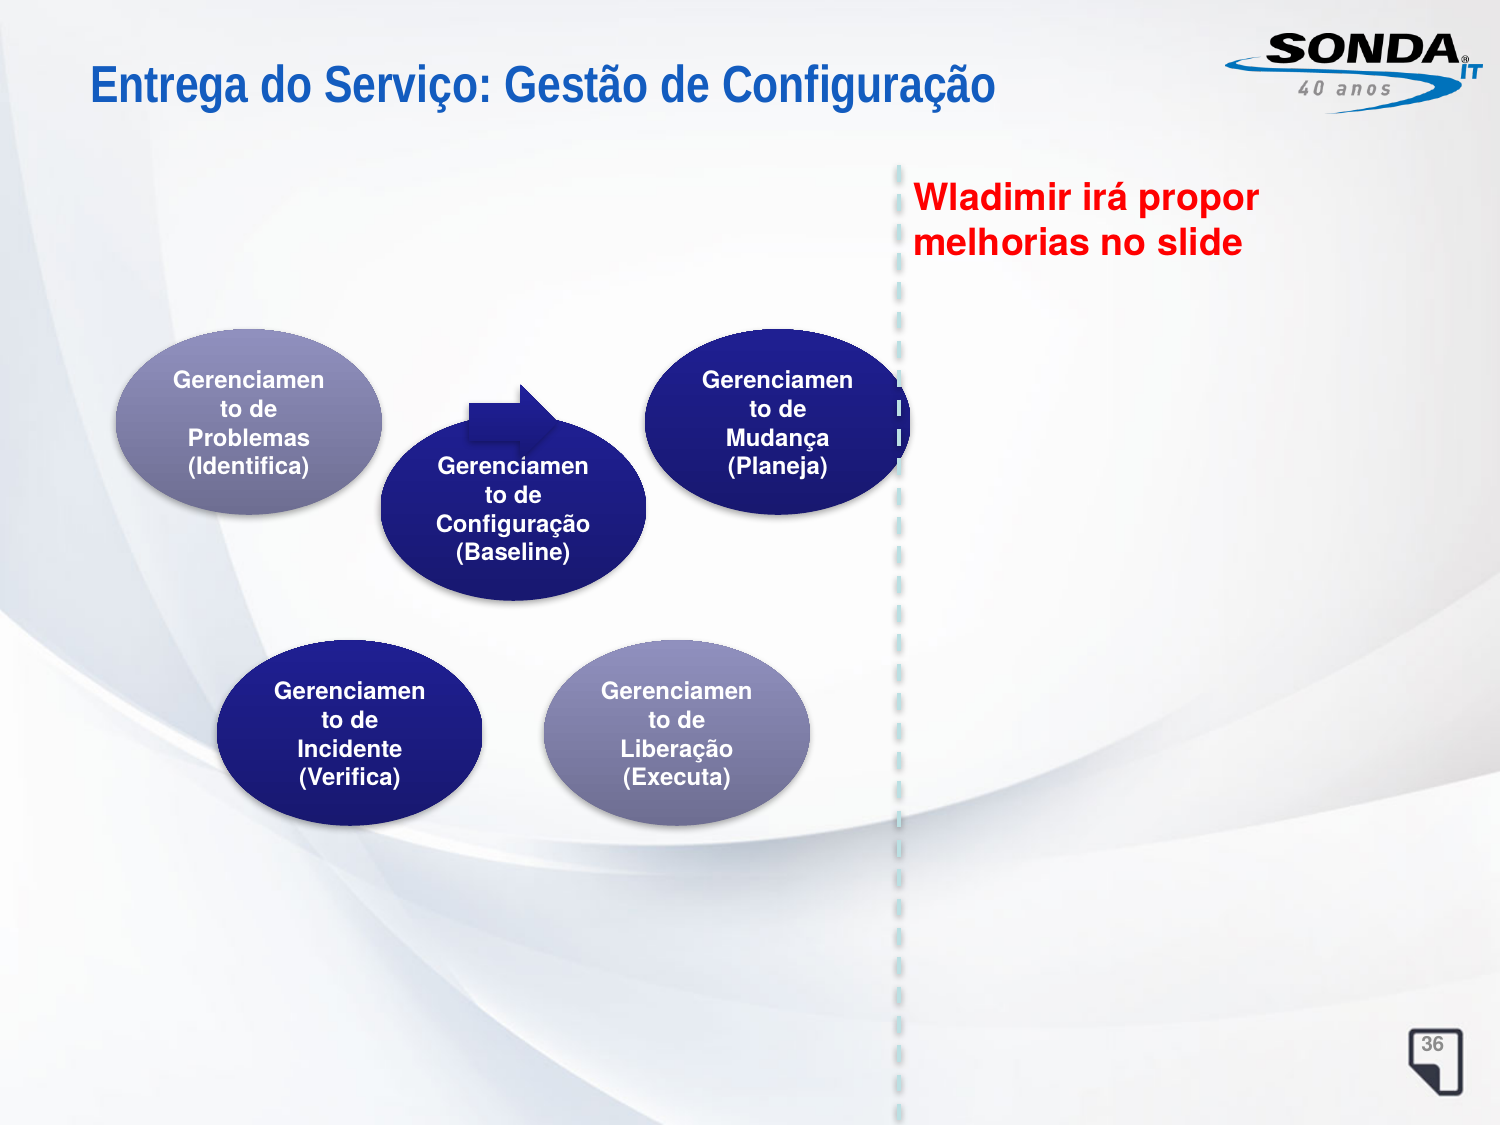

Entrega do Serviço: Gestão de Configuração
Gerenciamento de Configuração
(Baseline)
Gerenciamento de Mudança
(Planeja)
Gerenciamento de Liberação
(Executa)
Gerenciamento de Incidente
(Verifica)
Gerenciamento de Problemas
(Identifica)
Wladimir irá propor melhorias no slide
36